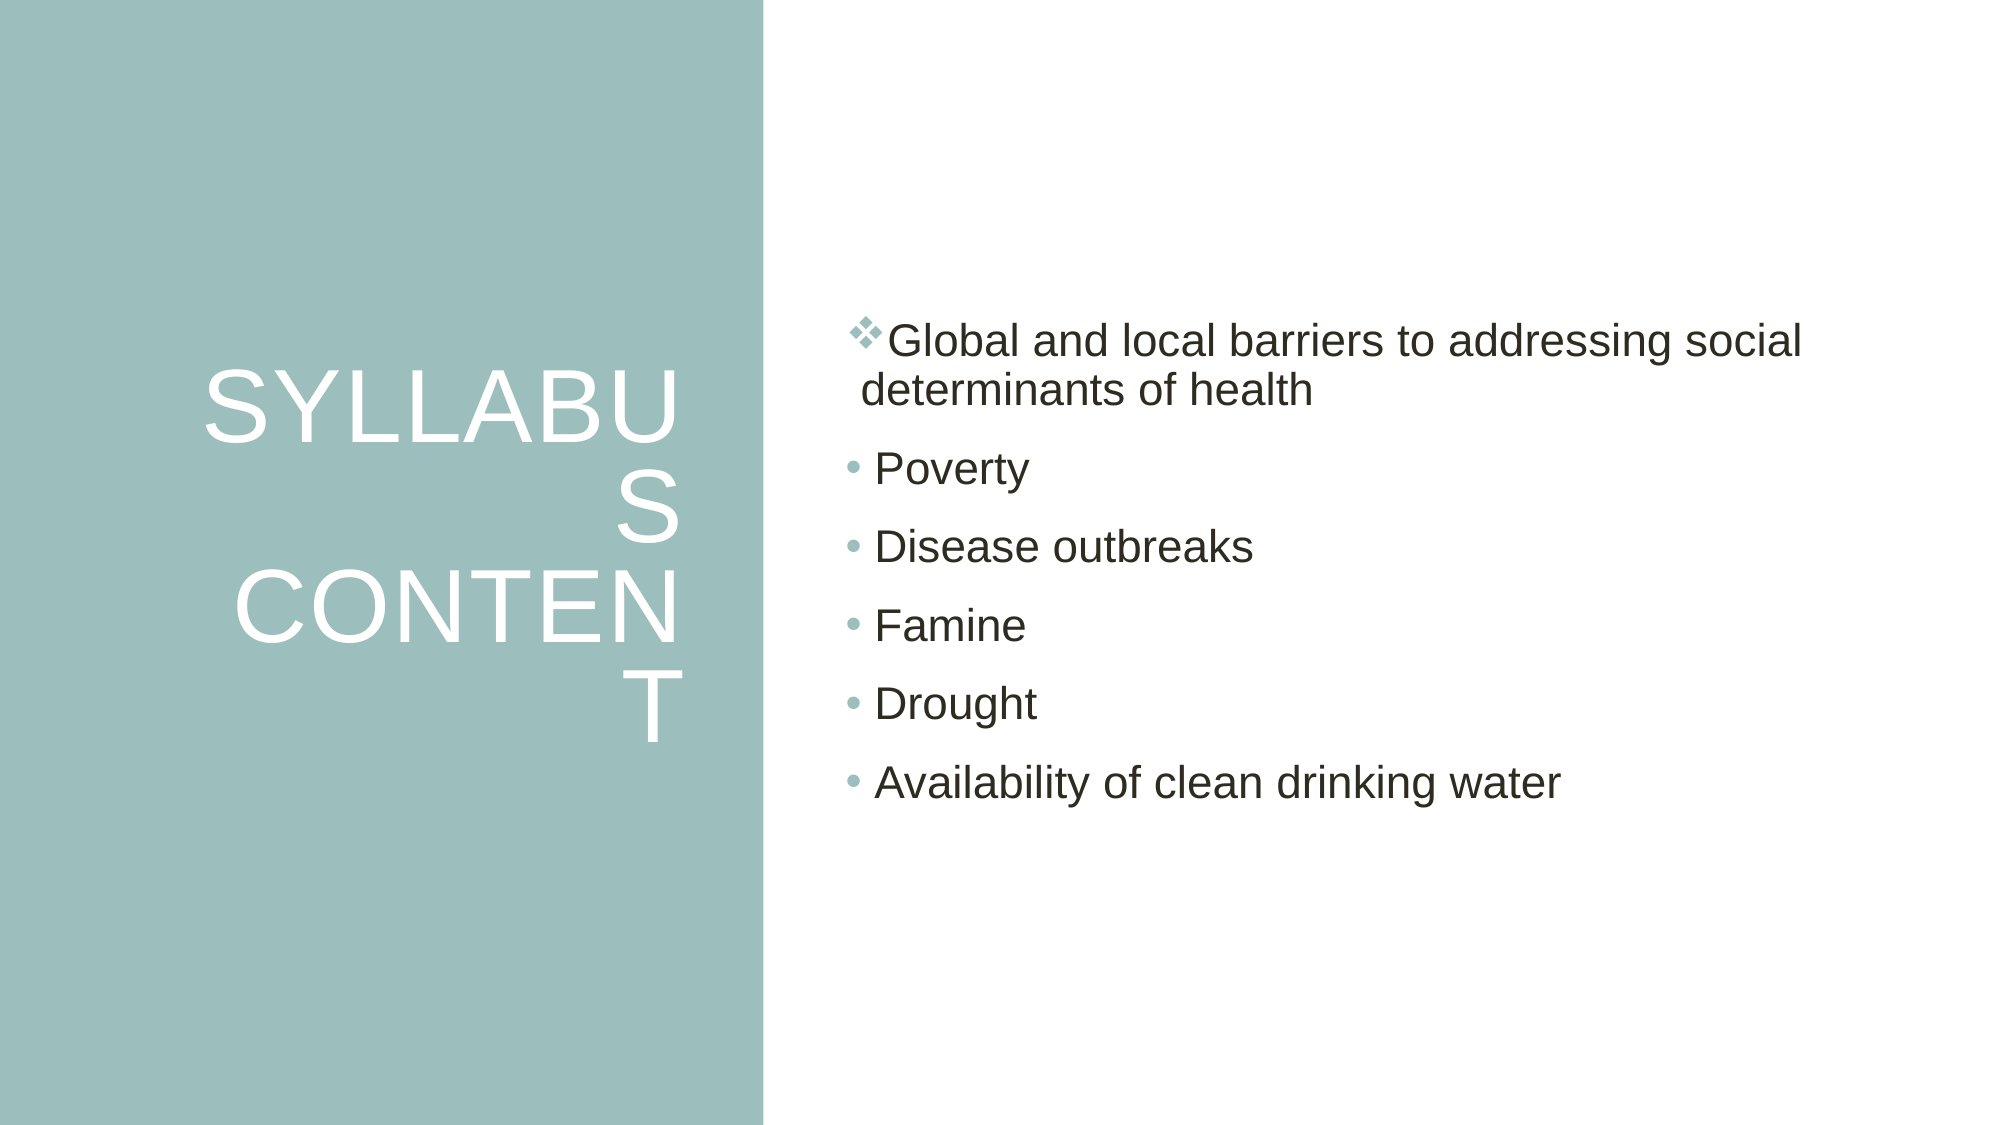

# Syllabus content
Global and local barriers to addressing social determinants of health
 Poverty
 Disease outbreaks
 Famine
 Drought
 Availability of clean drinking water